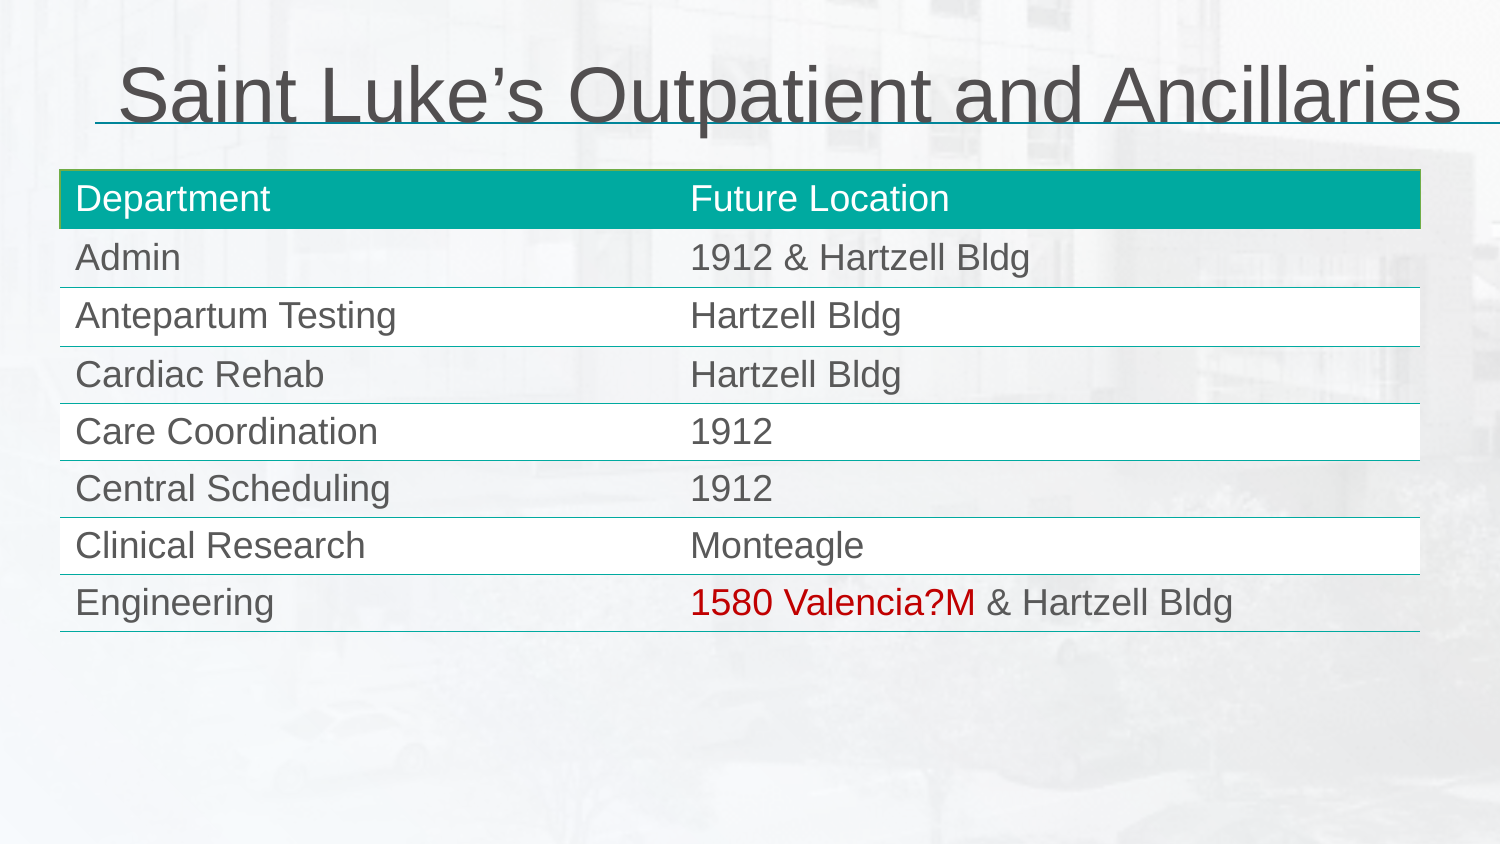

# Saint Luke’s Outpatient and Ancillaries
| Department | Future Location |
| --- | --- |
| Admin | 1912 & Hartzell Bldg |
| Antepartum Testing | Hartzell Bldg |
| Cardiac Rehab | Hartzell Bldg |
| Care Coordination | 1912 |
| Central Scheduling | 1912 |
| Clinical Research | Monteagle |
| Engineering | 1580 Valencia?M & Hartzell Bldg |